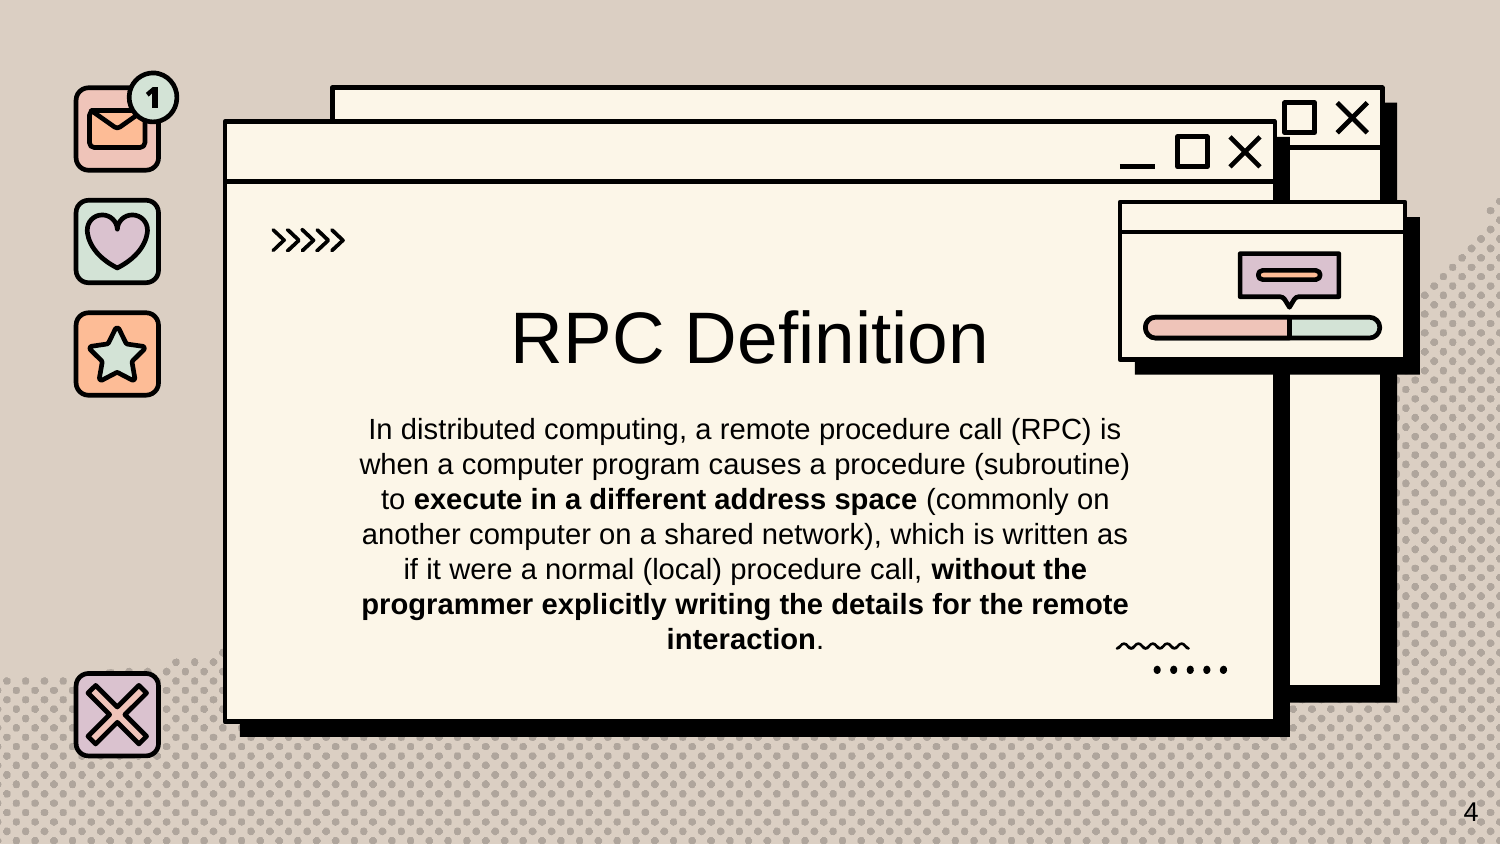

# RPC Definition

In distributed computing, a remote procedure call (RPC) is when a computer program causes a procedure (subroutine) to execute in a different address space (commonly on another computer on a shared network), which is written as if it were a normal (local) procedure call, without the programmer explicitly writing the details for the remote interaction.

4